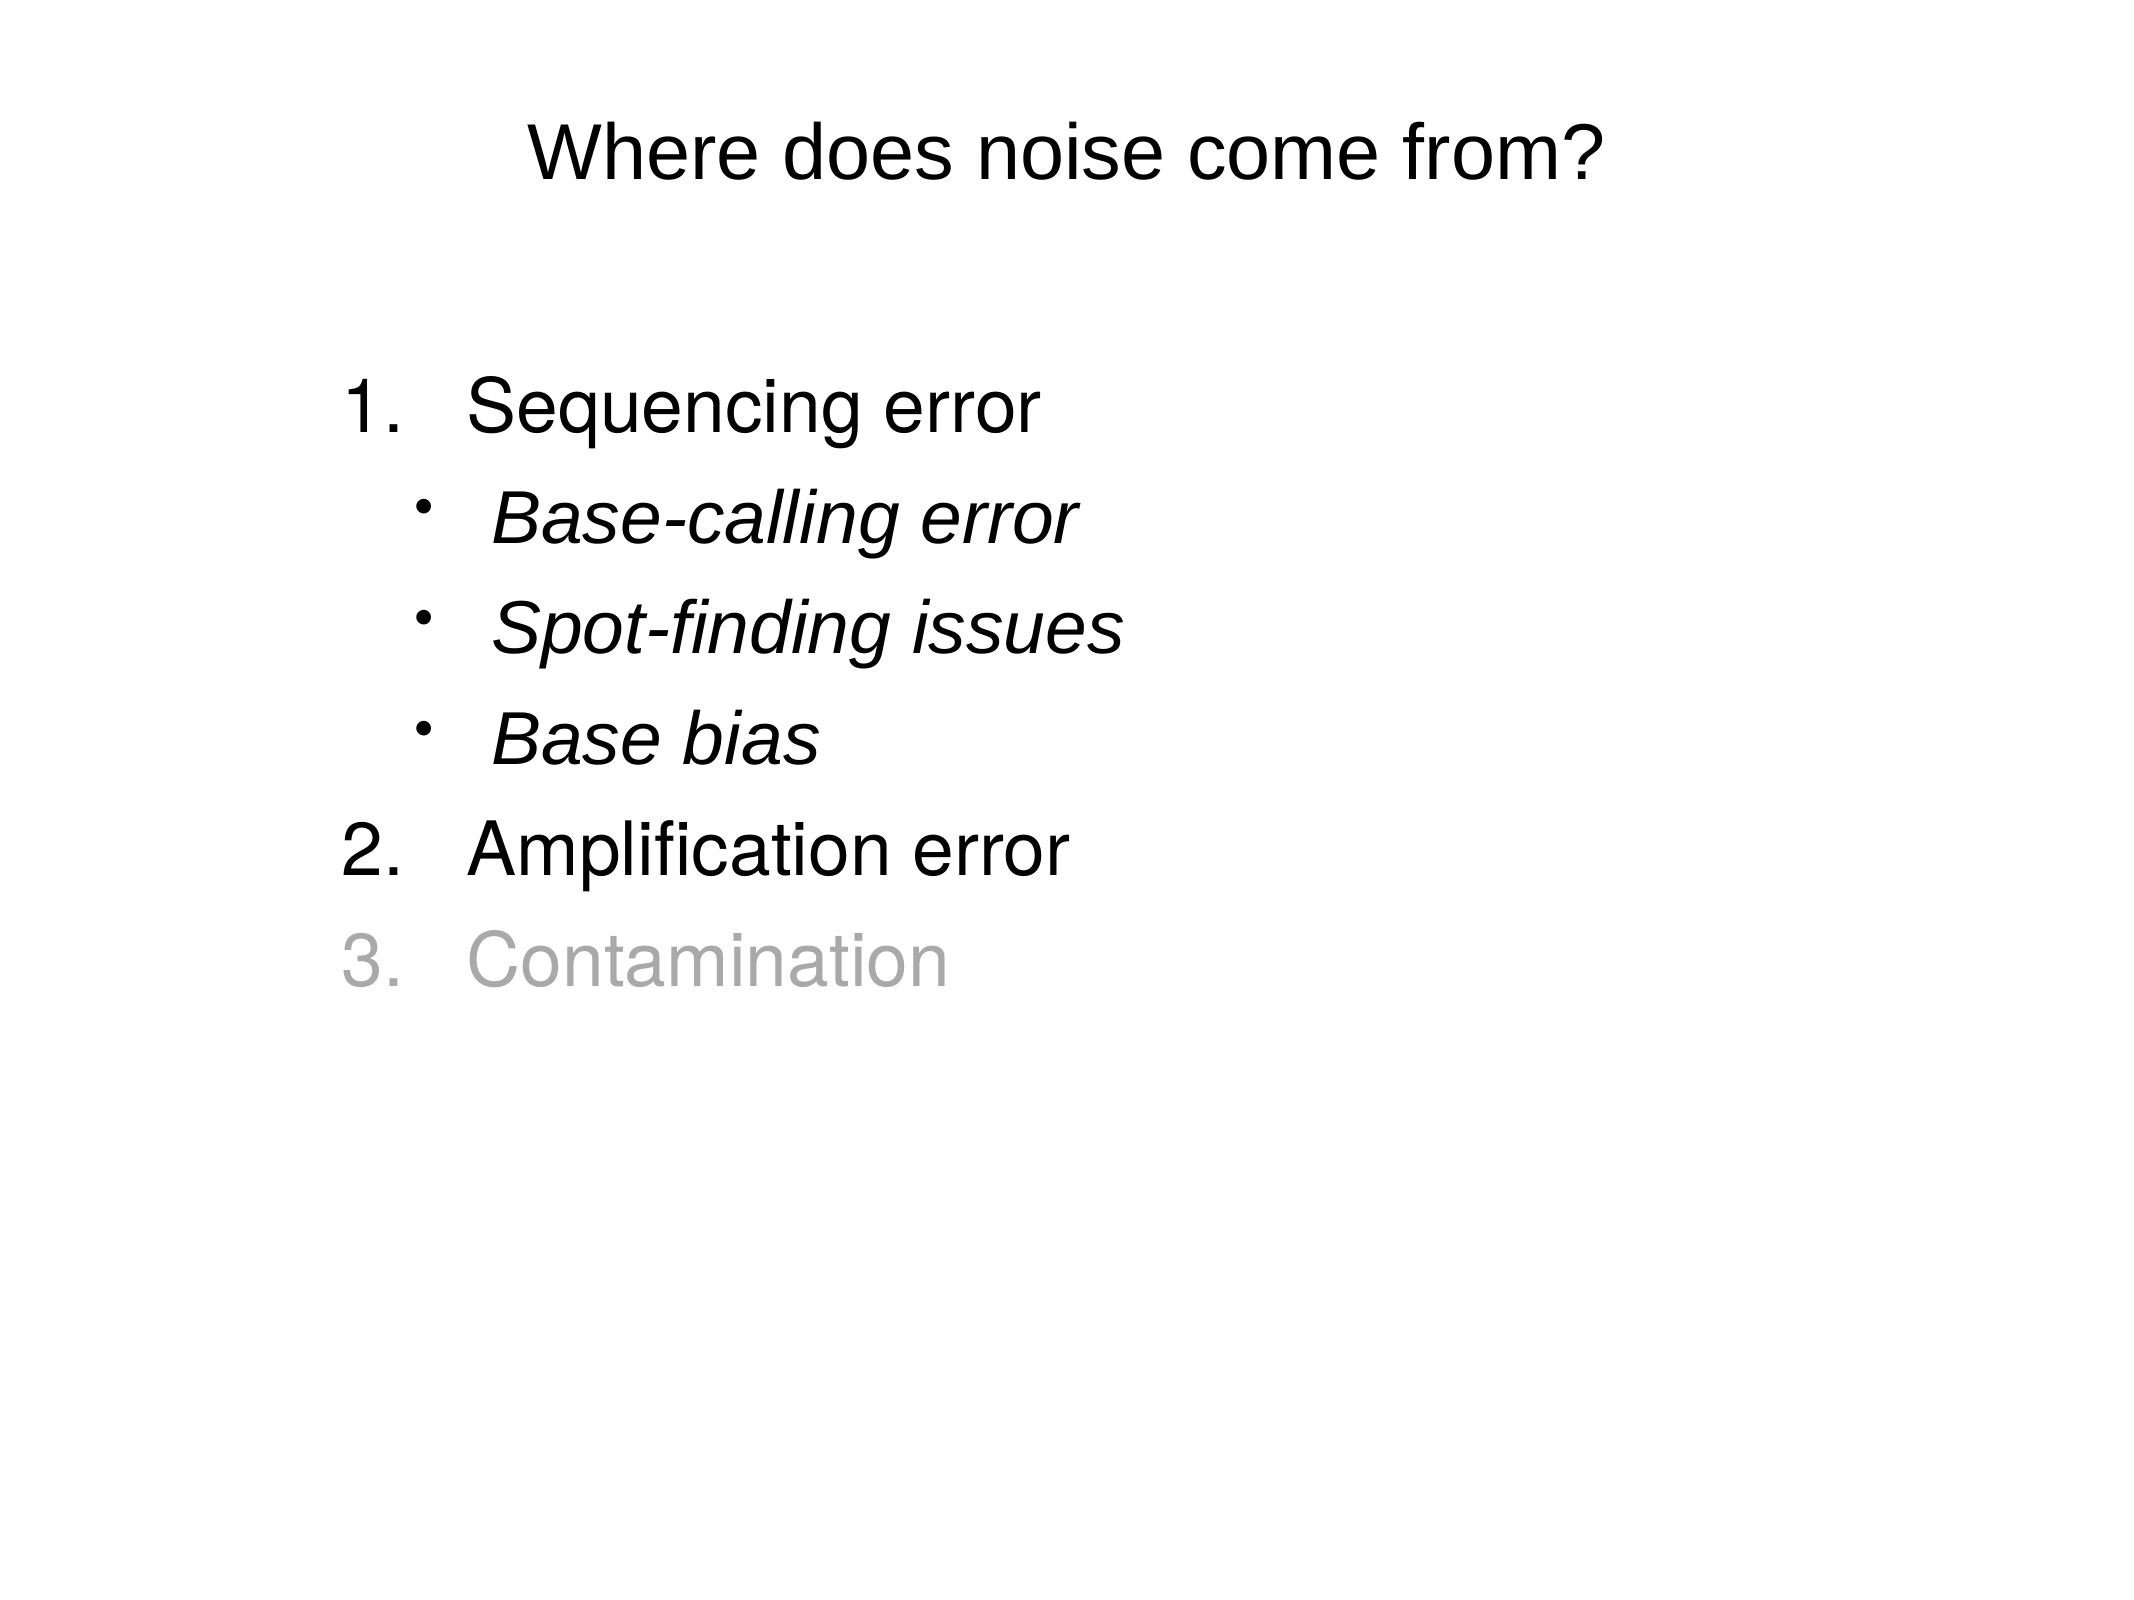

Where does noise come from?
Sequencing error
Base-calling error
Spot-finding issues
Base bias
Amplification error
Contamination